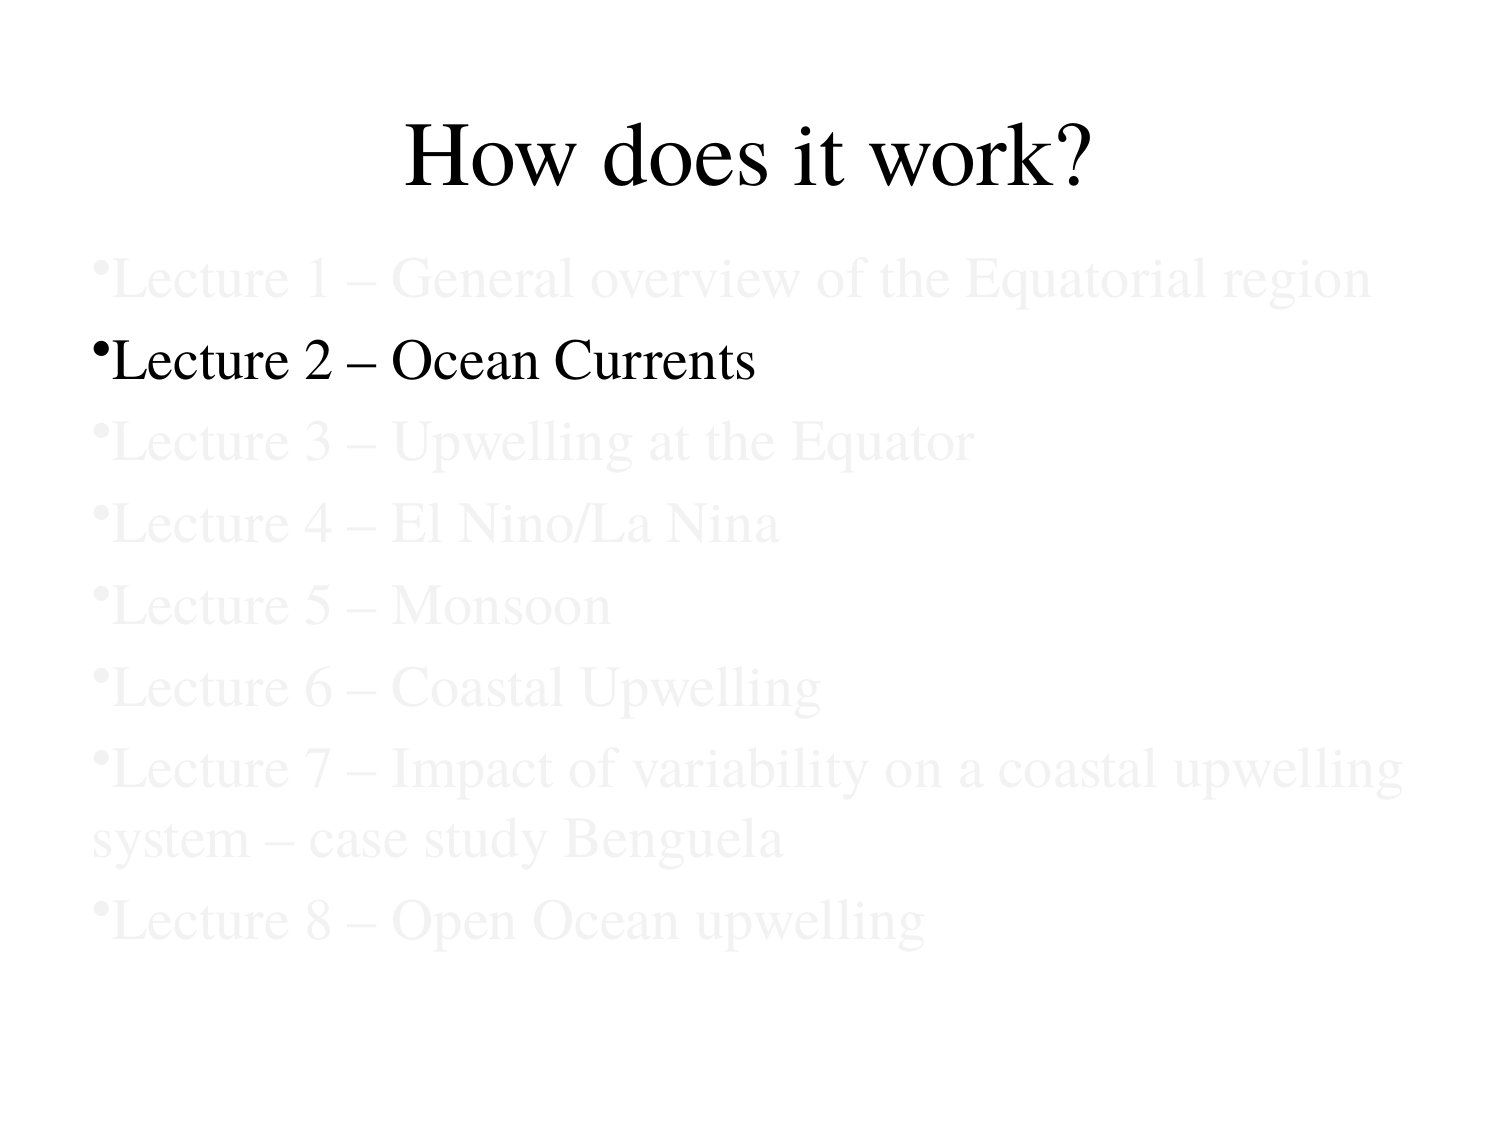

# How does it work?
Lecture 1 – General overview of the Equatorial region
Lecture 2 – Ocean Currents
Lecture 3 – Upwelling at the Equator
Lecture 4 – El Nino/La Nina
Lecture 5 – Monsoon
Lecture 6 – Coastal Upwelling
Lecture 7 – Impact of variability on a coastal upwelling system – case study Benguela
Lecture 8 – Open Ocean upwelling